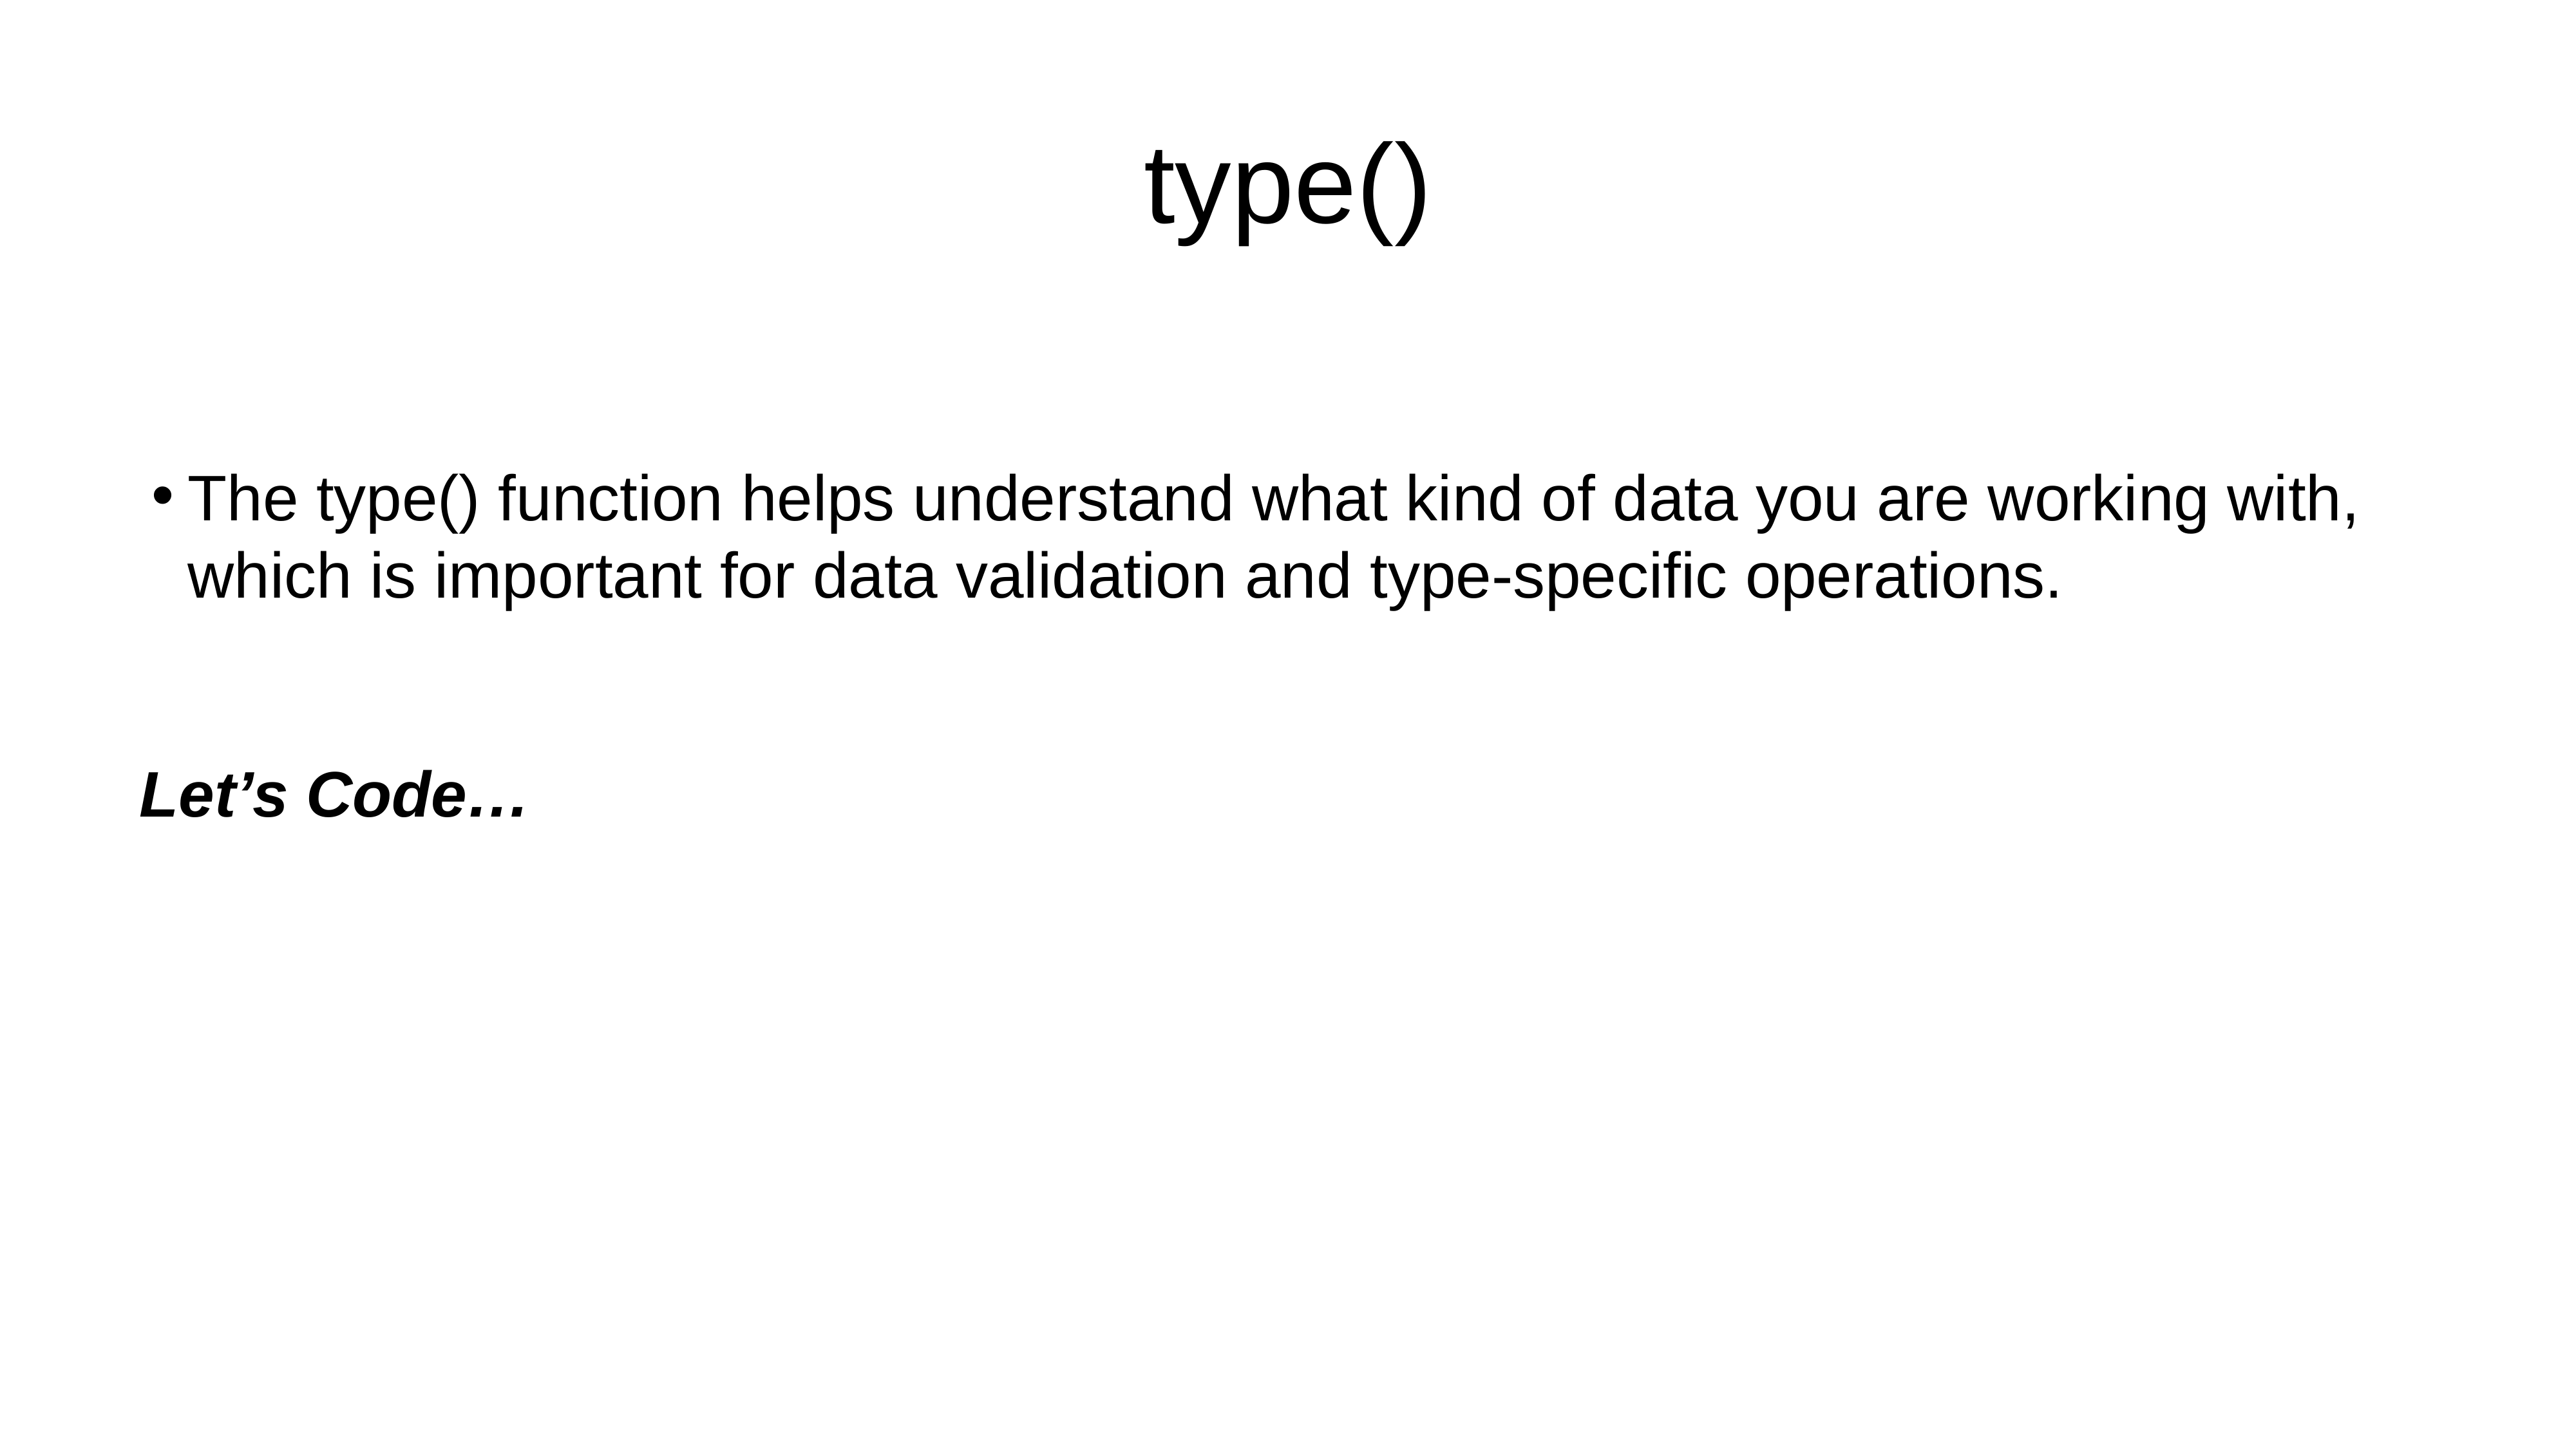

# type()
The type() function helps understand what kind of data you are working with, which is important for data validation and type-specific operations.

Let’s Code…